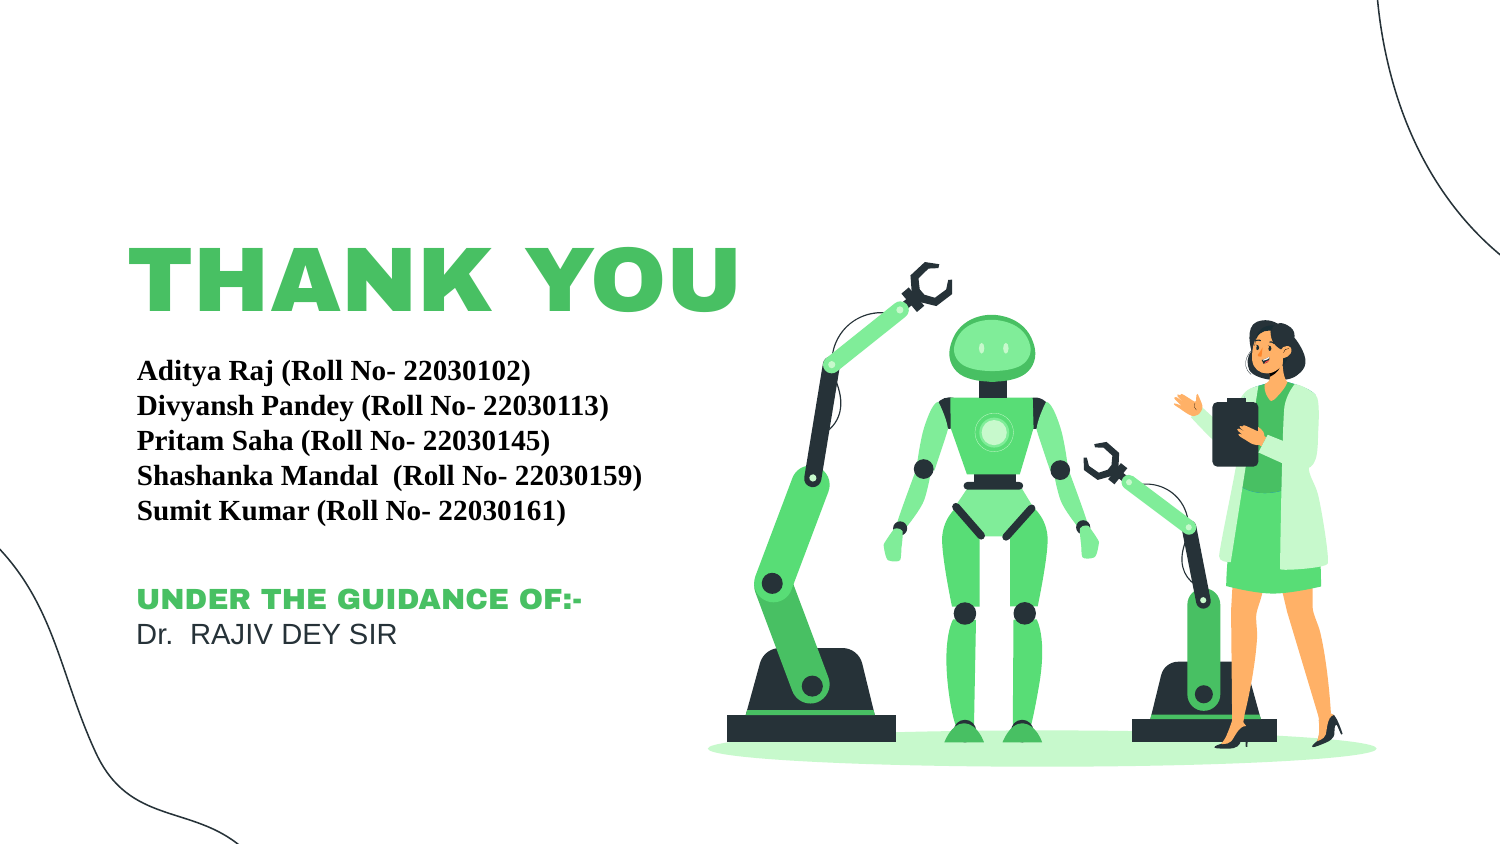

THANK YOU

Aditya Raj (Roll No- 22030102)
Divyansh Pandey (Roll No- 22030113)
Pritam Saha (Roll No- 22030145)
Shashanka Mandal  (Roll No- 22030159)
Sumit Kumar (Roll No- 22030161)

UNDER THE GUIDANCE OF:-
Dr.  RAJIV DEY SIR